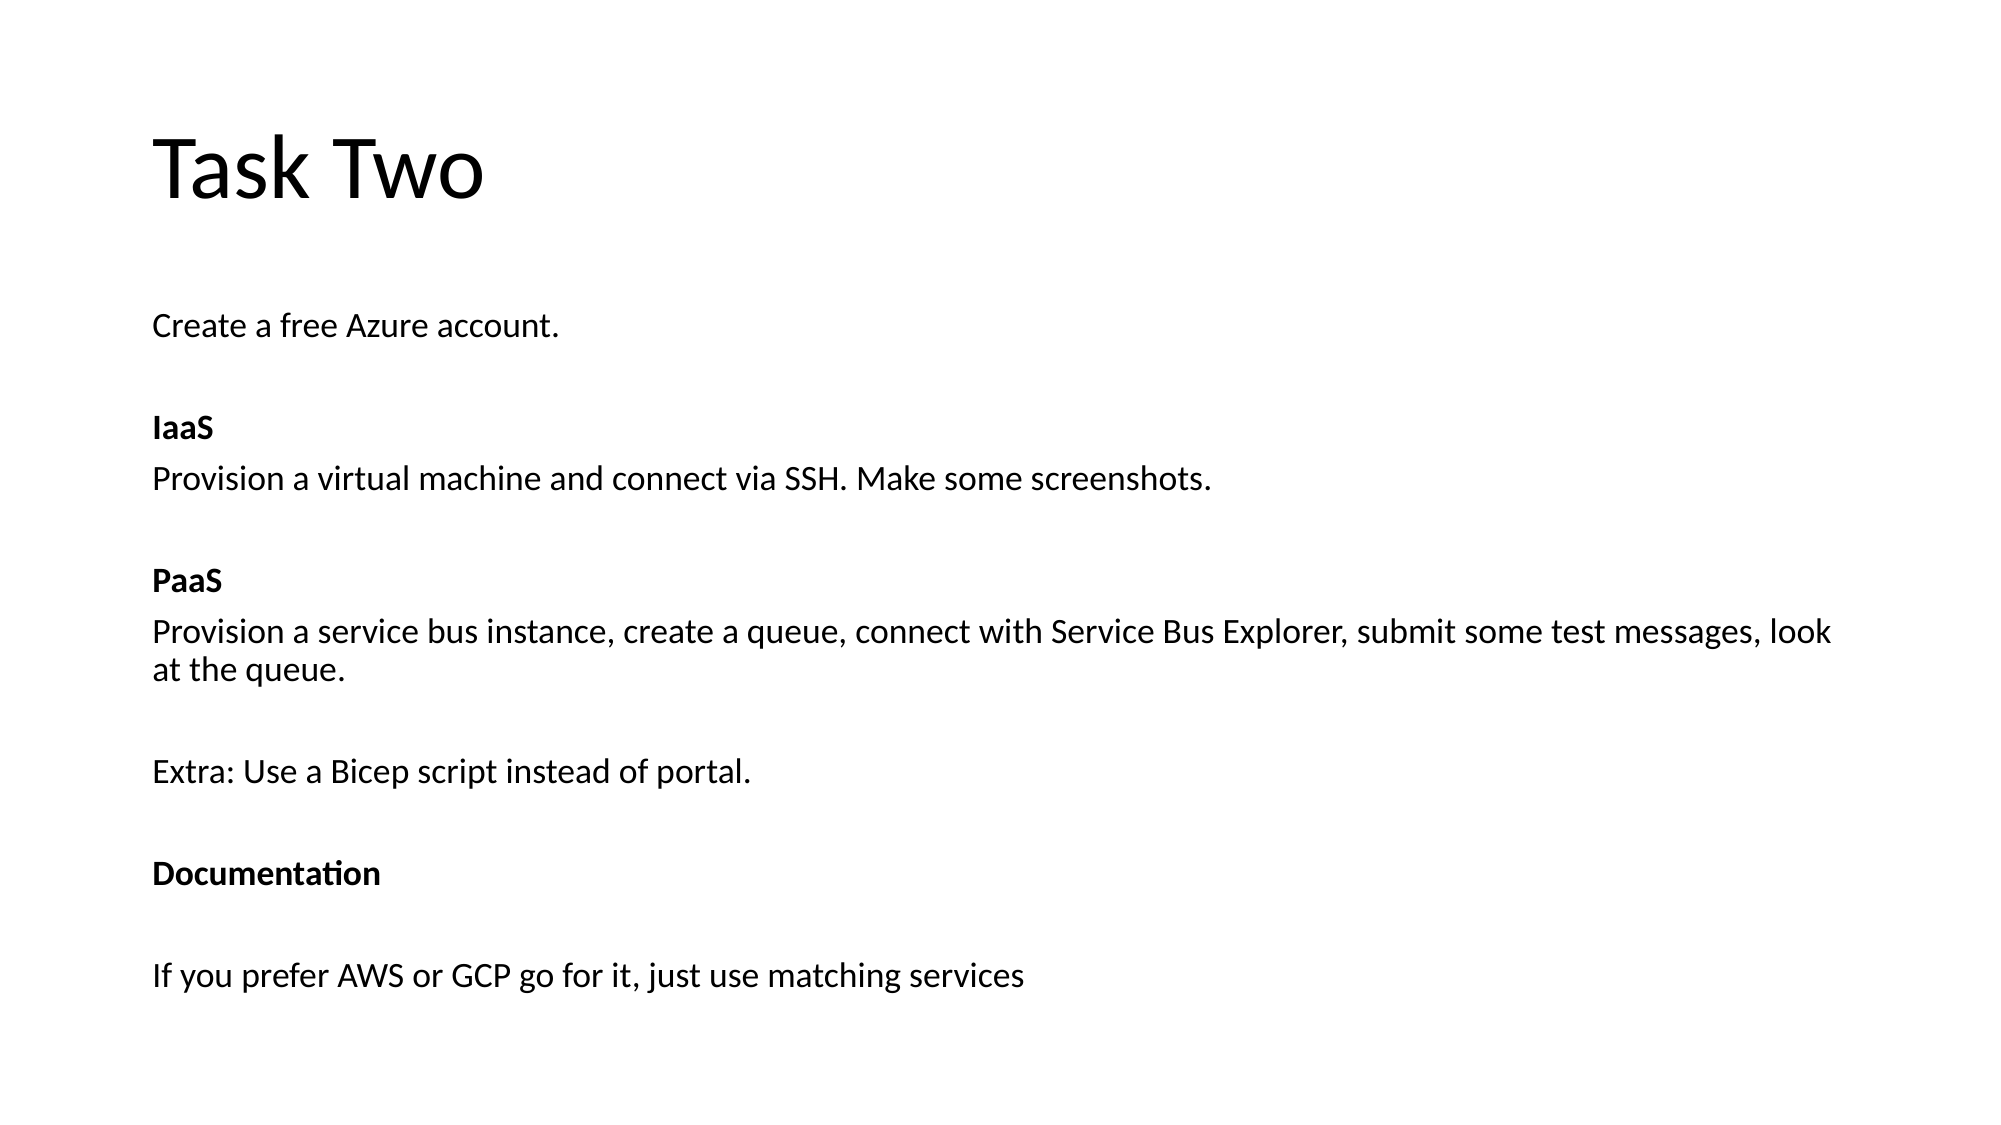

# Task Two
Create a free Azure account.

IaaS
Provision a virtual machine and connect via SSH. Make some screenshots.

PaaS
Provision a service bus instance, create a queue, connect with Service Bus Explorer, submit some test messages, look at the queue.

Extra: Use a Bicep script instead of portal.

Documentation

If you prefer AWS or GCP go for it, just use matching services